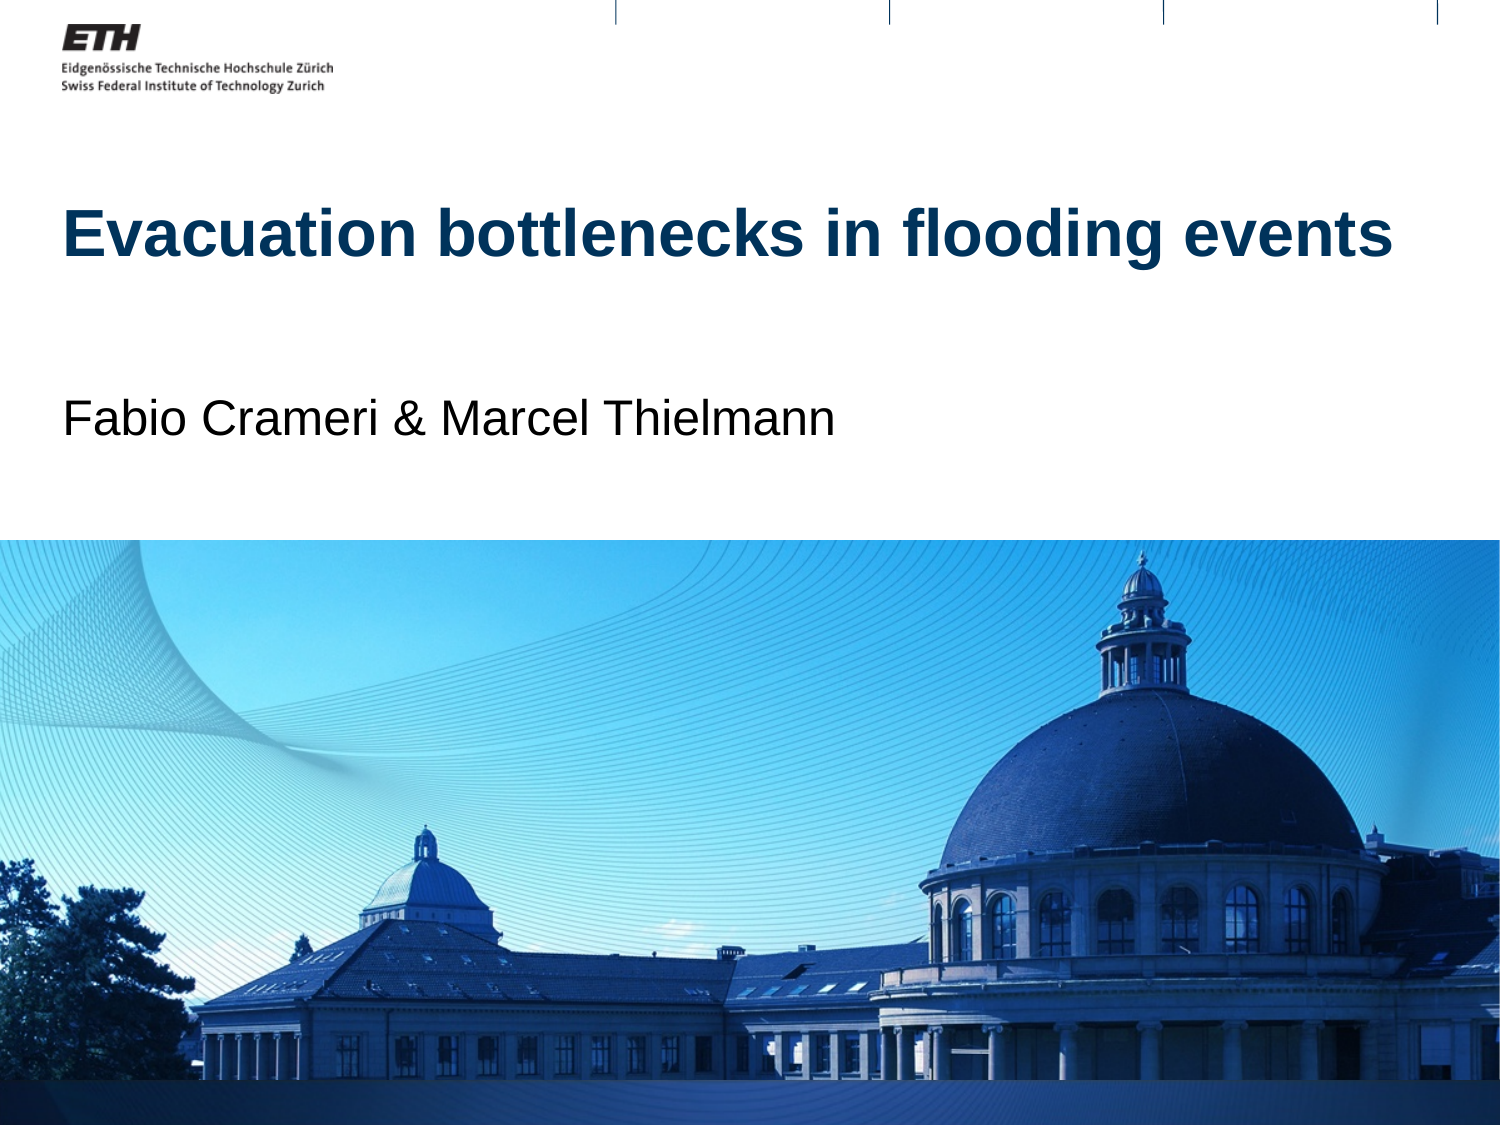

# Evacuation bottlenecks in flooding events
Fabio Crameri & Marcel Thielmann